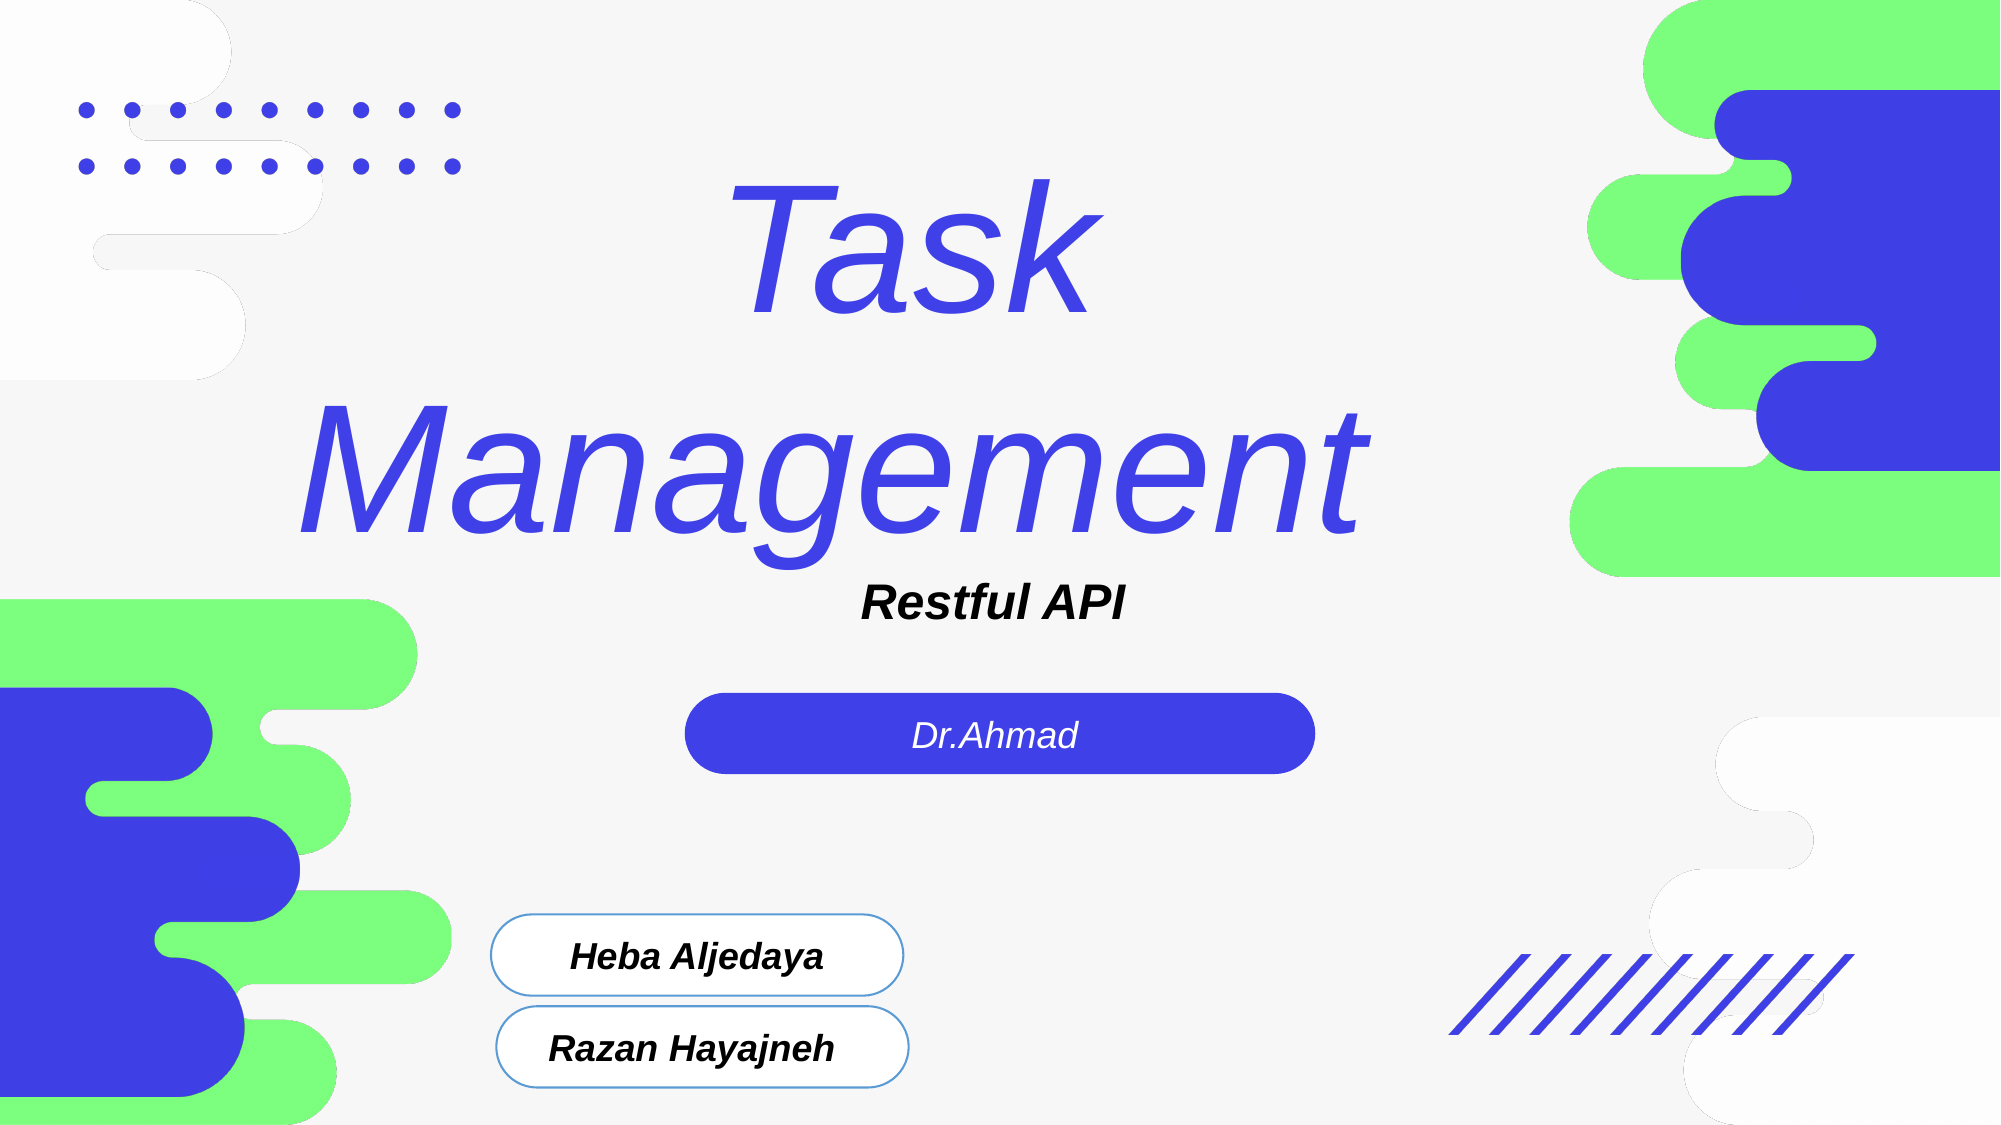

Task Management
Restful API
Dr.Ahmad
Heba Aljedaya
Razan Hayajneh